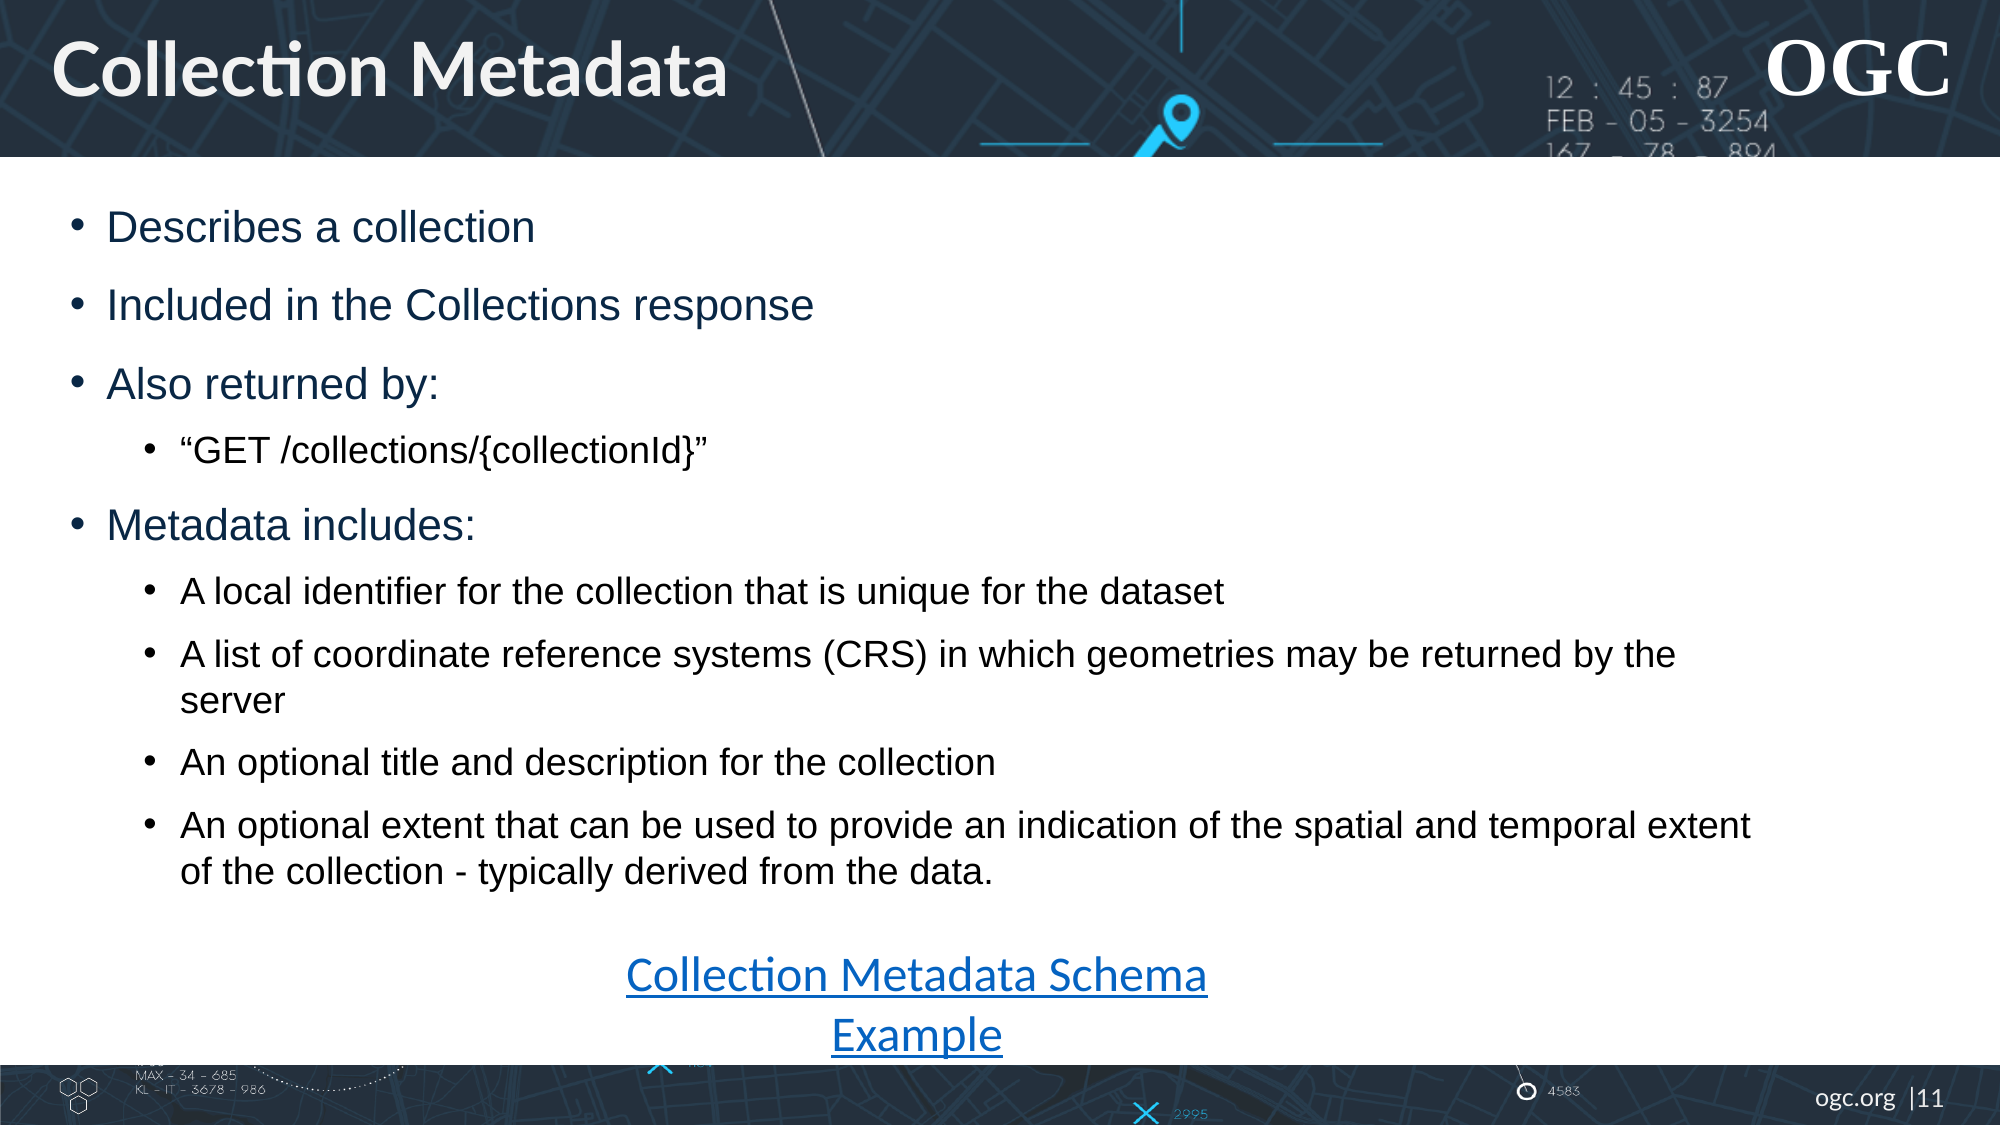

# Collection Metadata
Describes a collection
Included in the Collections response
Also returned by:
“GET /collections/{collectionId}”
Metadata includes:
A local identifier for the collection that is unique for the dataset
A list of coordinate reference systems (CRS) in which geometries may be returned by the server
An optional title and description for the collection
An optional extent that can be used to provide an indication of the spatial and temporal extent of the collection - typically derived from the data.

Collection Metadata Schema
Example
11